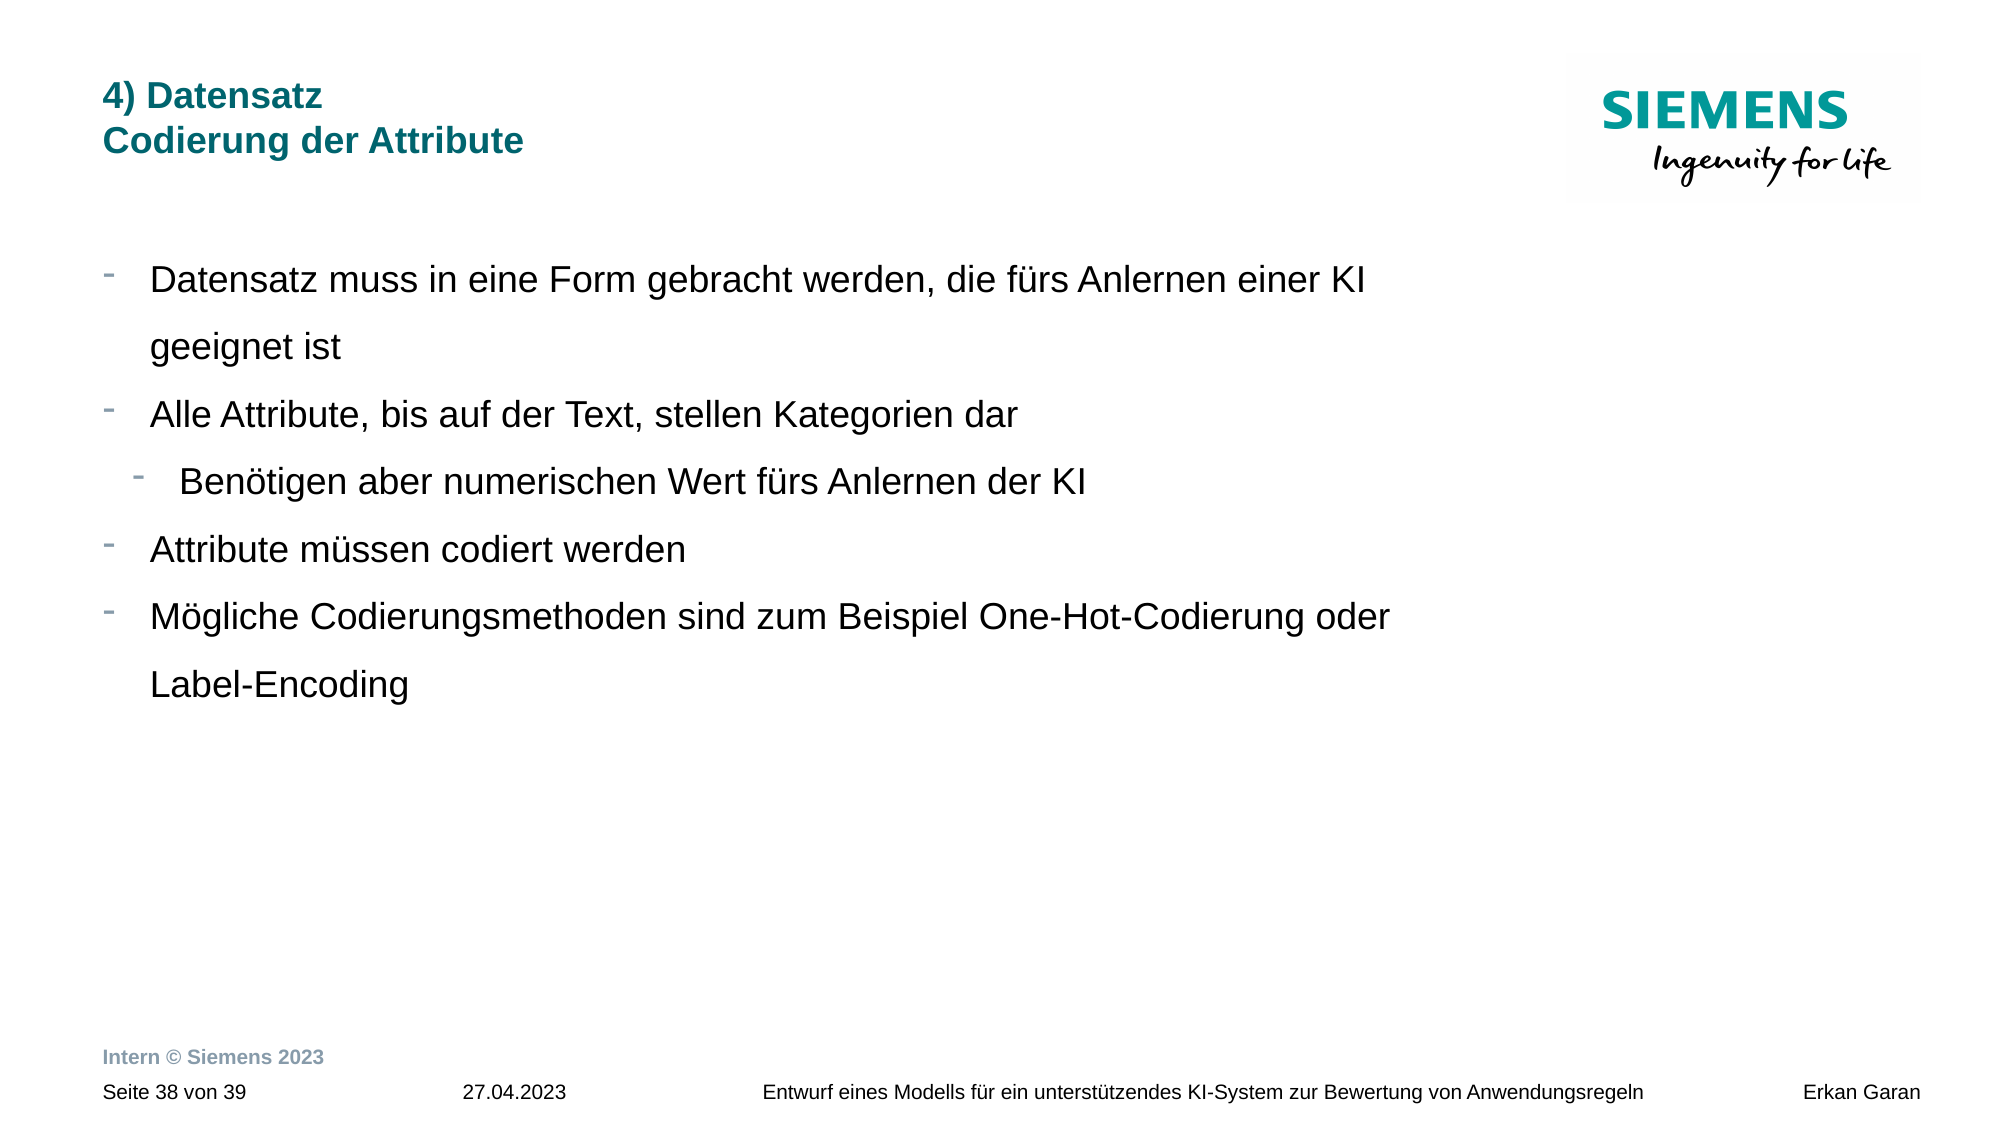

# 4) Datensatz Codierung der Attribute
Datensatz muss in eine Form gebracht werden, die fürs Anlernen einer KI geeignet ist
Alle Attribute, bis auf der Text, stellen Kategorien dar
Benötigen aber numerischen Wert fürs Anlernen der KI
Attribute müssen codiert werden
Mögliche Codierungsmethoden sind zum Beispiel One-Hot-Codierung oder
Label-Encoding